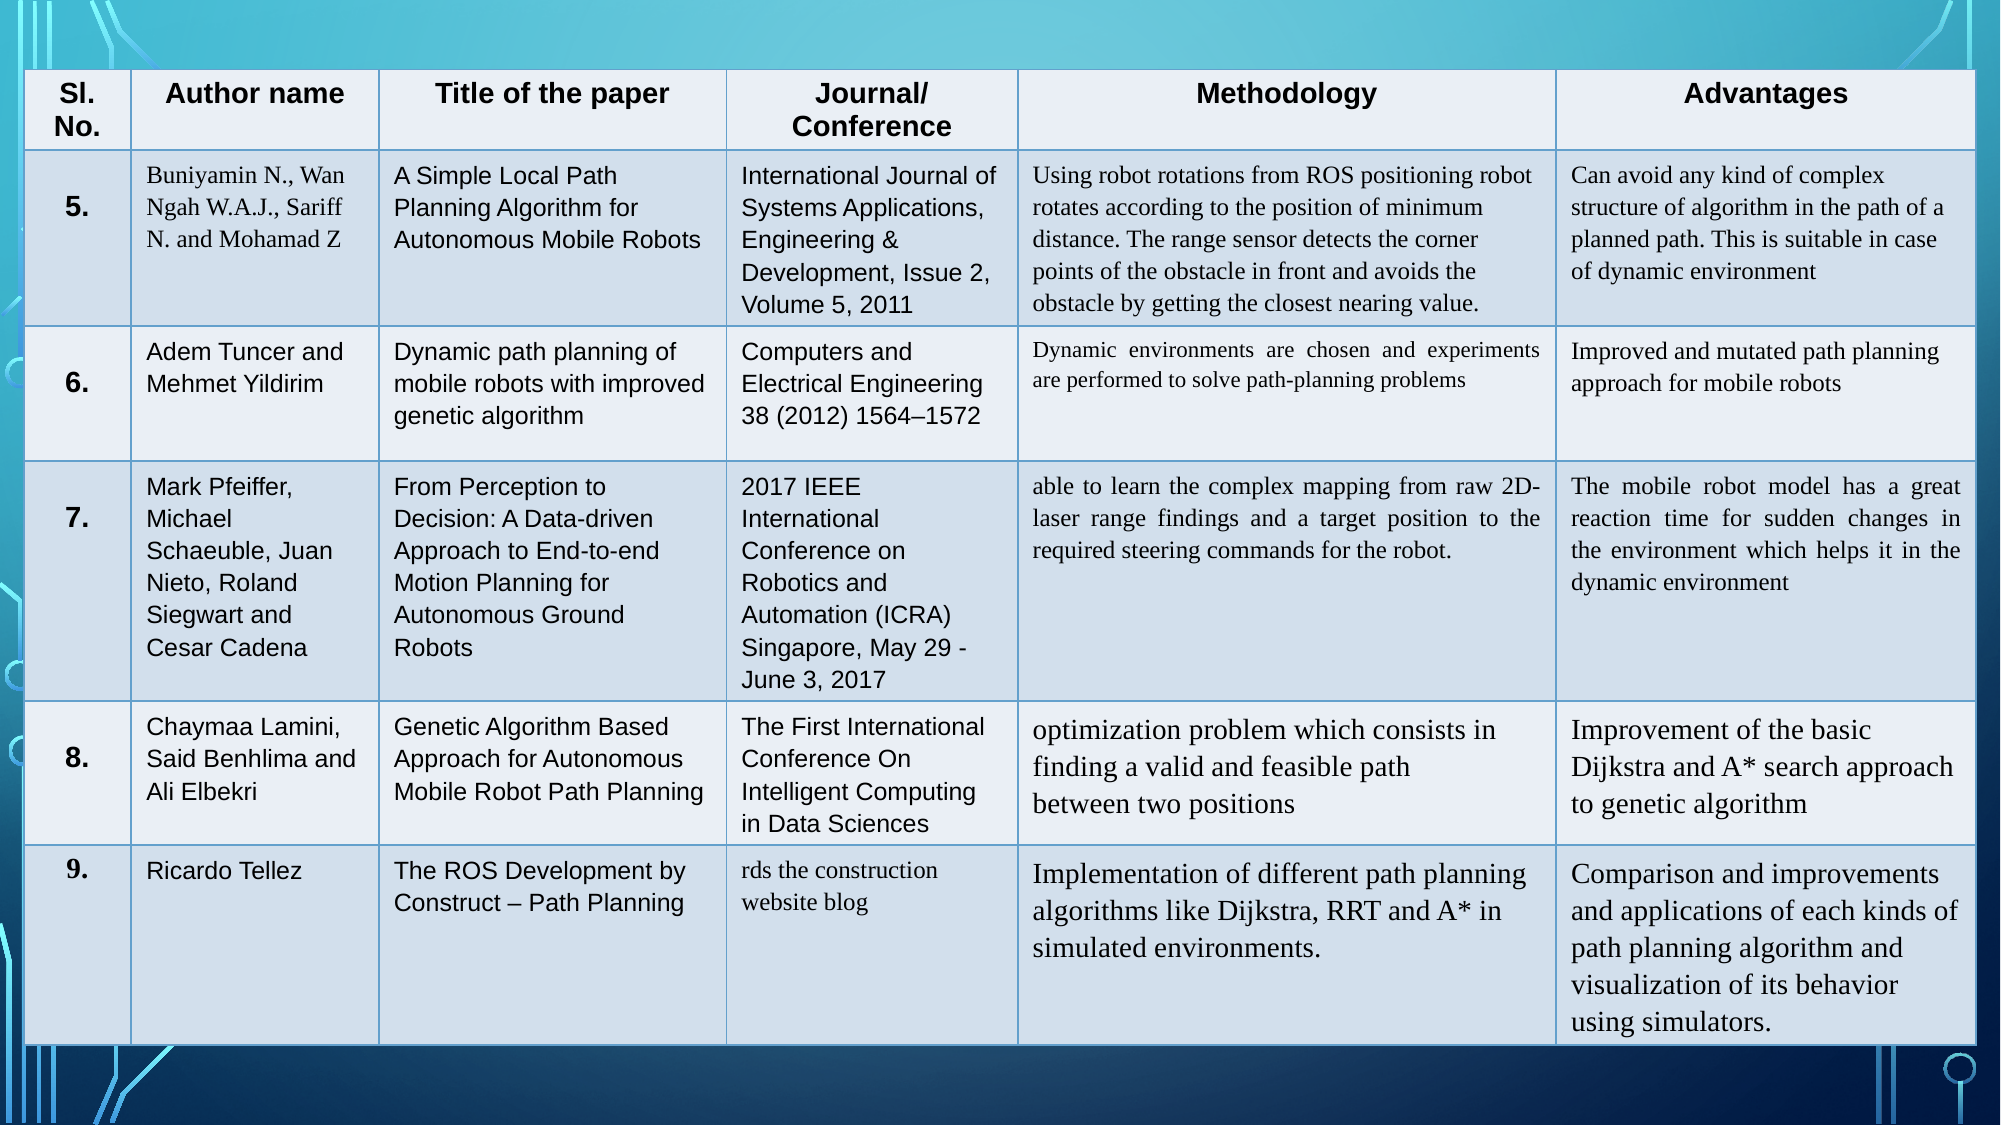

| Sl. No. | Author name | Title of the paper | Journal/ Conference | Methodology | Advantages |
| --- | --- | --- | --- | --- | --- |
| 5. | Buniyamin N., Wan Ngah W.A.J., Sariff N. and Mohamad Z | A Simple Local Path Planning Algorithm for Autonomous Mobile Robots | International Journal of Systems Applications, Engineering & Development, Issue 2, Volume 5, 2011 | Using robot rotations from ROS positioning robot rotates according to the position of minimum distance. The range sensor detects the corner points of the obstacle in front and avoids the obstacle by getting the closest nearing value. | Can avoid any kind of complex structure of algorithm in the path of a planned path. This is suitable in case of dynamic environment |
| 6. | Adem Tuncer and Mehmet Yildirim | Dynamic path planning of mobile robots with improved genetic algorithm | Computers and Electrical Engineering 38 (2012) 1564–1572 | Dynamic environments are chosen and experiments are performed to solve path-planning problems | Improved and mutated path planning approach for mobile robots |
| 7. | Mark Pfeiffer, Michael Schaeuble, Juan Nieto, Roland Siegwart and Cesar Cadena | From Perception to Decision: A Data-driven Approach to End-to-end Motion Planning for Autonomous Ground Robots | 2017 IEEE International Conference on Robotics and Automation (ICRA) Singapore, May 29 - June 3, 2017 | able to learn the complex mapping from raw 2D-laser range findings and a target position to the required steering commands for the robot. | The mobile robot model has a great reaction time for sudden changes in the environment which helps it in the dynamic environment |
| 8. | Chaymaa Lamini, Said Benhlima and Ali Elbekri | Genetic Algorithm Based Approach for Autonomous Mobile Robot Path Planning | The First International Conference On Intelligent Computing in Data Sciences | optimization problem which consists in finding a valid and feasible path between two positions | Improvement of the basic Dijkstra and A\* search approach to genetic algorithm |
| 9. | Ricardo Tellez | The ROS Development by Construct – Path Planning | rds the construction website blog | Implementation of different path planning algorithms like Dijkstra, RRT and A\* in simulated environments. | Comparison and improvements and applications of each kinds of path planning algorithm and visualization of its behavior using simulators. |